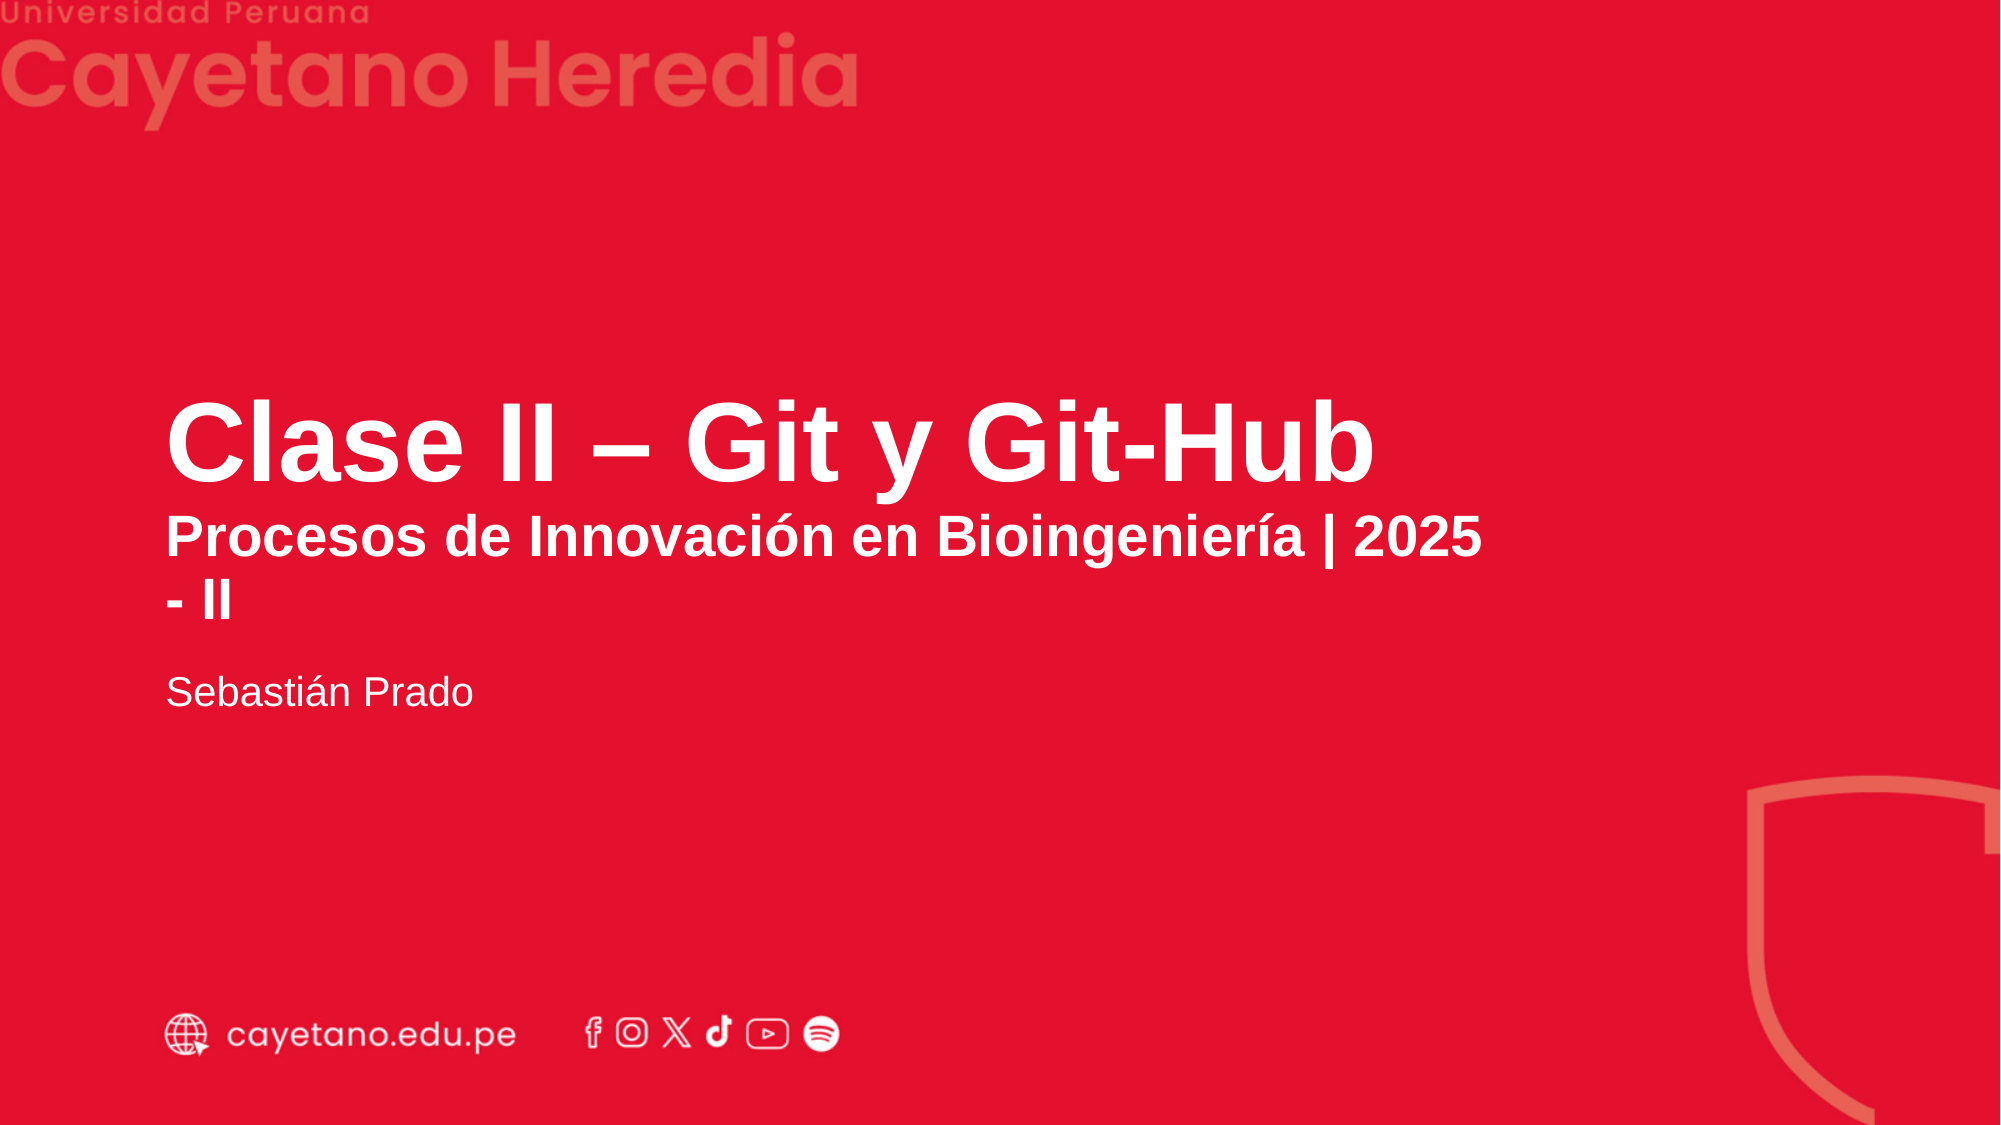

# Clase II – Git y Git-Hub Procesos de Innovación en Bioingeniería | 2025 - II
Sebastián Prado